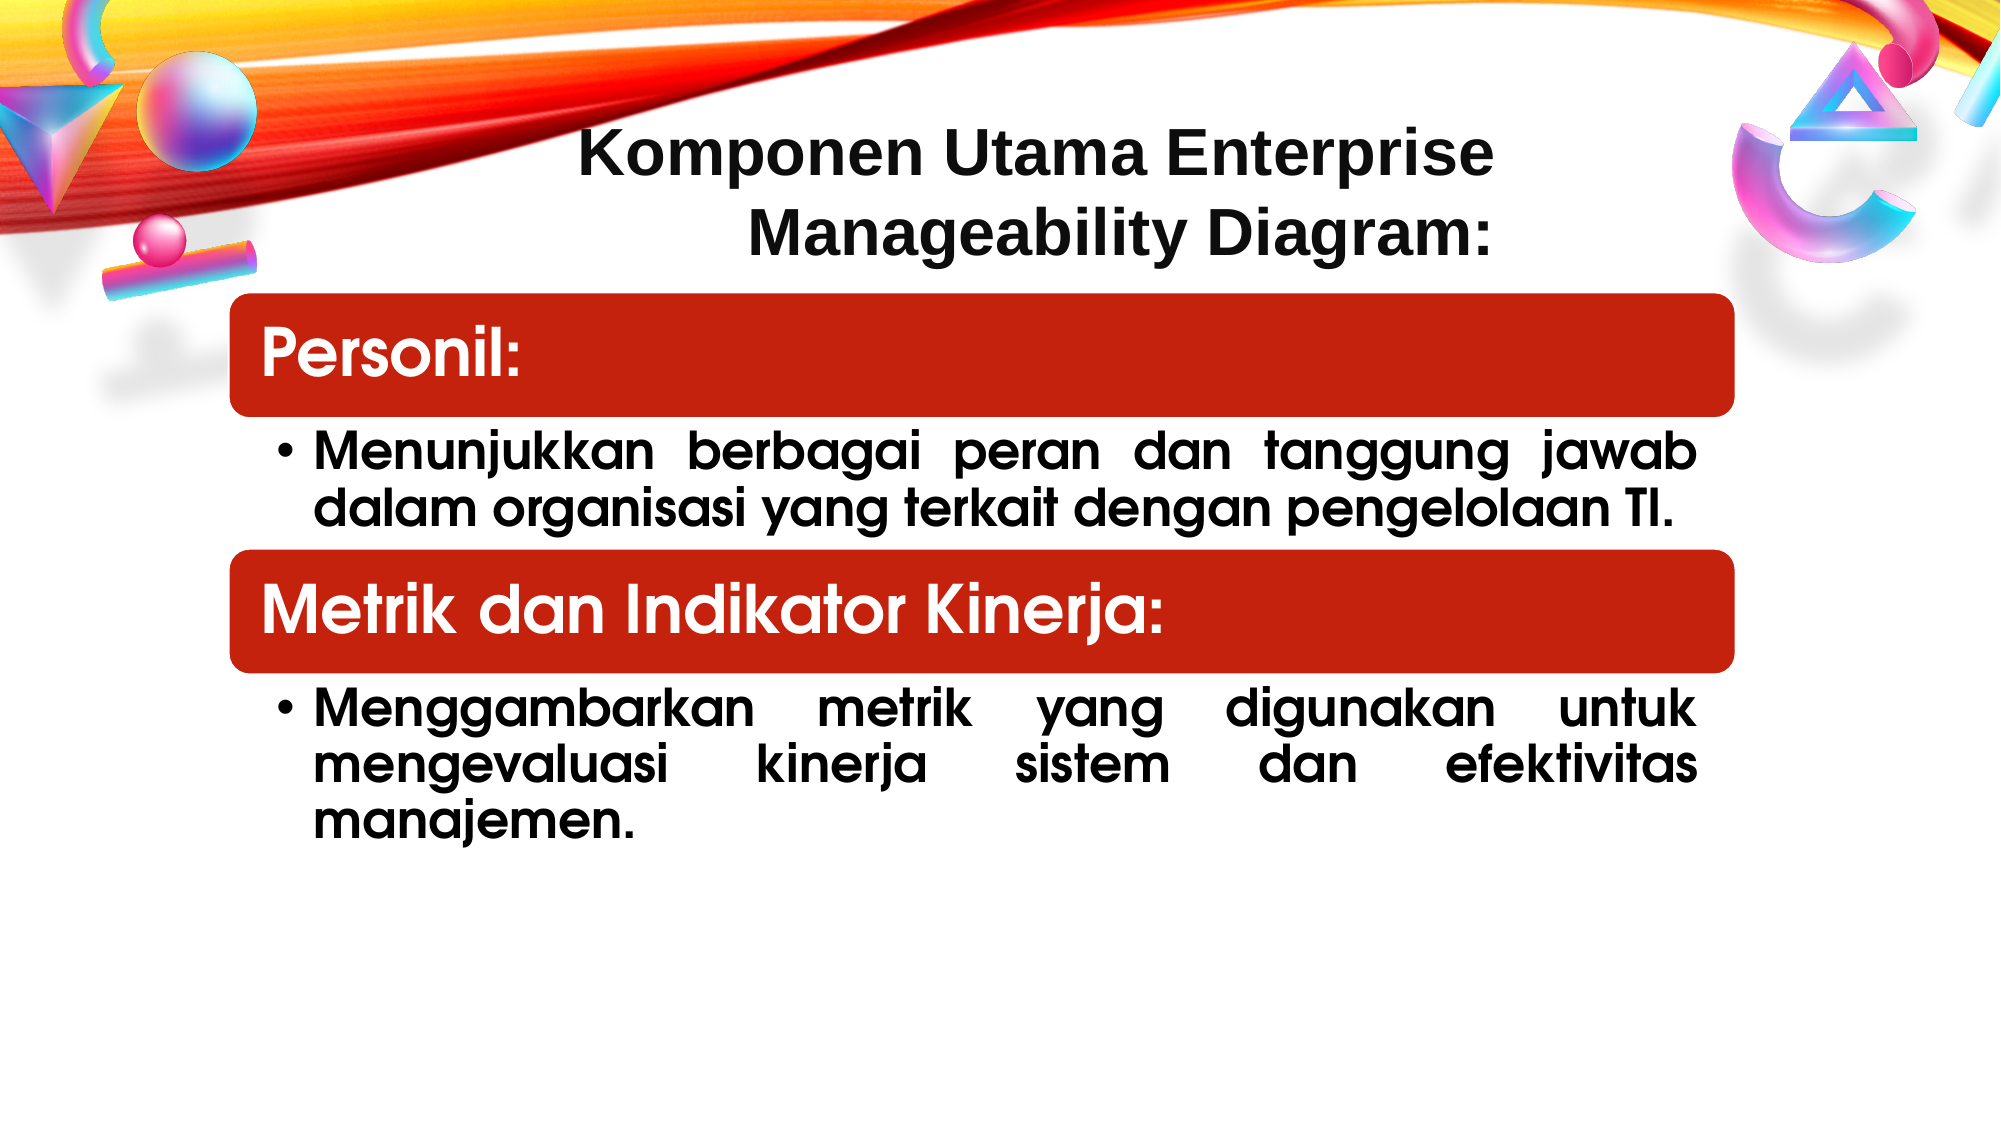

Komponen Utama Enterprise Manageability Diagram:
Personil:
Menunjukkan berbagai peran dan tanggung jawab dalam organisasi yang terkait dengan pengelolaan TI.
Metrik dan Indikator Kinerja:
Menggambarkan metrik yang digunakan untuk mengevaluasi kinerja sistem dan efektivitas manajemen.